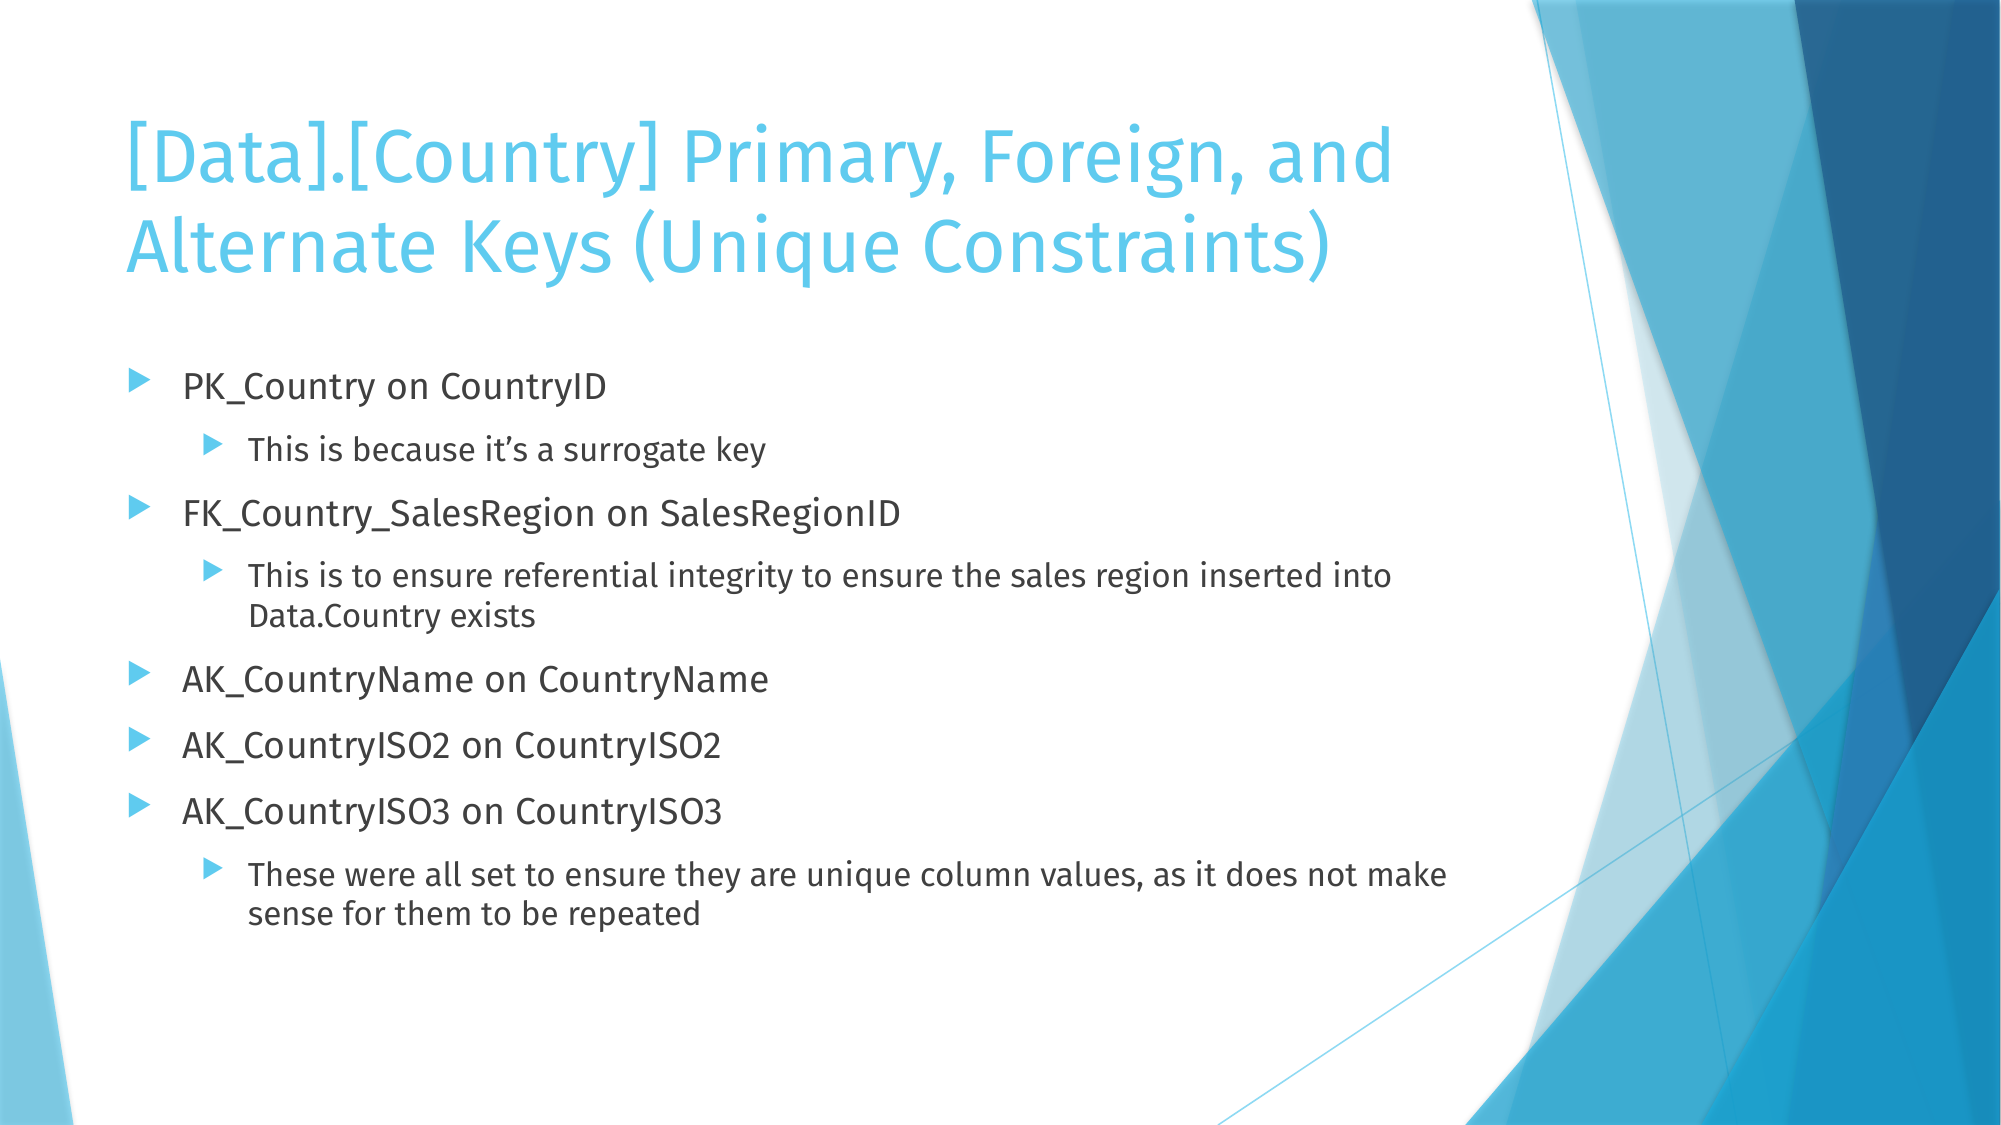

# [Data].[Country] Primary, Foreign, and Alternate Keys (Unique Constraints)
PK_Country on CountryID
This is because it’s a surrogate key
FK_Country_SalesRegion on SalesRegionID
This is to ensure referential integrity to ensure the sales region inserted into Data.Country exists
AK_CountryName on CountryName
AK_CountryISO2 on CountryISO2
AK_CountryISO3 on CountryISO3
These were all set to ensure they are unique column values, as it does not make sense for them to be repeated